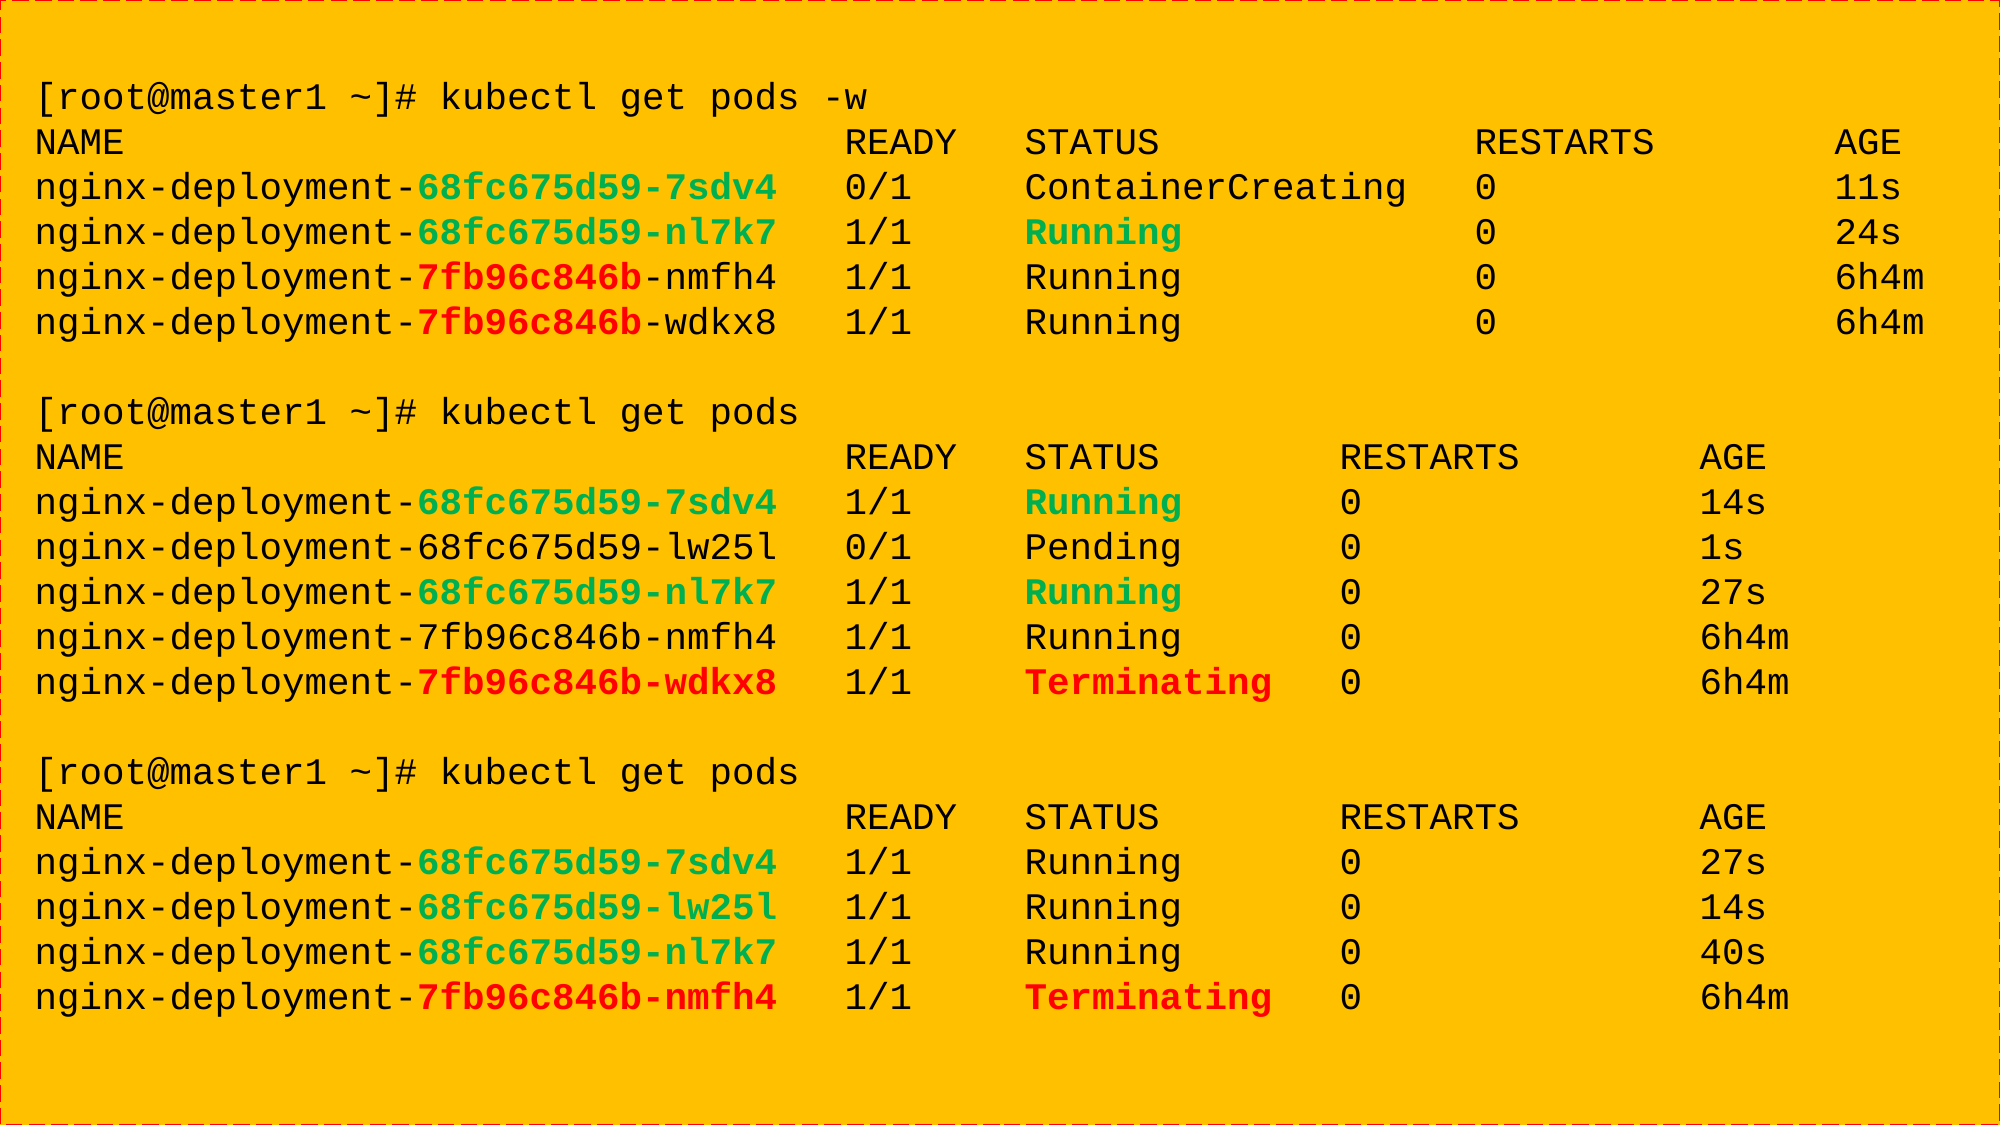

[root@master1 ~]# kubectl get pods -w
NAME                                READY   STATUS              RESTARTS        AGE
nginx-deployment-68fc675d59-7sdv4   0/1     ContainerCreating   0               11s
nginx-deployment-68fc675d59-nl7k7   1/1     Running             0               24s
nginx-deployment-7fb96c846b-nmfh4   1/1     Running             0               6h4m
nginx-deployment-7fb96c846b-wdkx8   1/1     Running             0               6h4m

[root@master1 ~]# kubectl get pods
NAME                                READY   STATUS        RESTARTS        AGE
nginx-deployment-68fc675d59-7sdv4   1/1     Running       0               14s
nginx-deployment-68fc675d59-lw25l   0/1     Pending       0               1s
nginx-deployment-68fc675d59-nl7k7   1/1     Running       0               27s
nginx-deployment-7fb96c846b-nmfh4   1/1     Running       0               6h4m
nginx-deployment-7fb96c846b-wdkx8   1/1     Terminating   0               6h4m

[root@master1 ~]# kubectl get pods
NAME                                READY   STATUS        RESTARTS        AGE
nginx-deployment-68fc675d59-7sdv4   1/1     Running       0               27s
nginx-deployment-68fc675d59-lw25l   1/1     Running       0               14s
nginx-deployment-68fc675d59-nl7k7   1/1     Running       0               40s
nginx-deployment-7fb96c846b-nmfh4   1/1     Terminating   0               6h4m